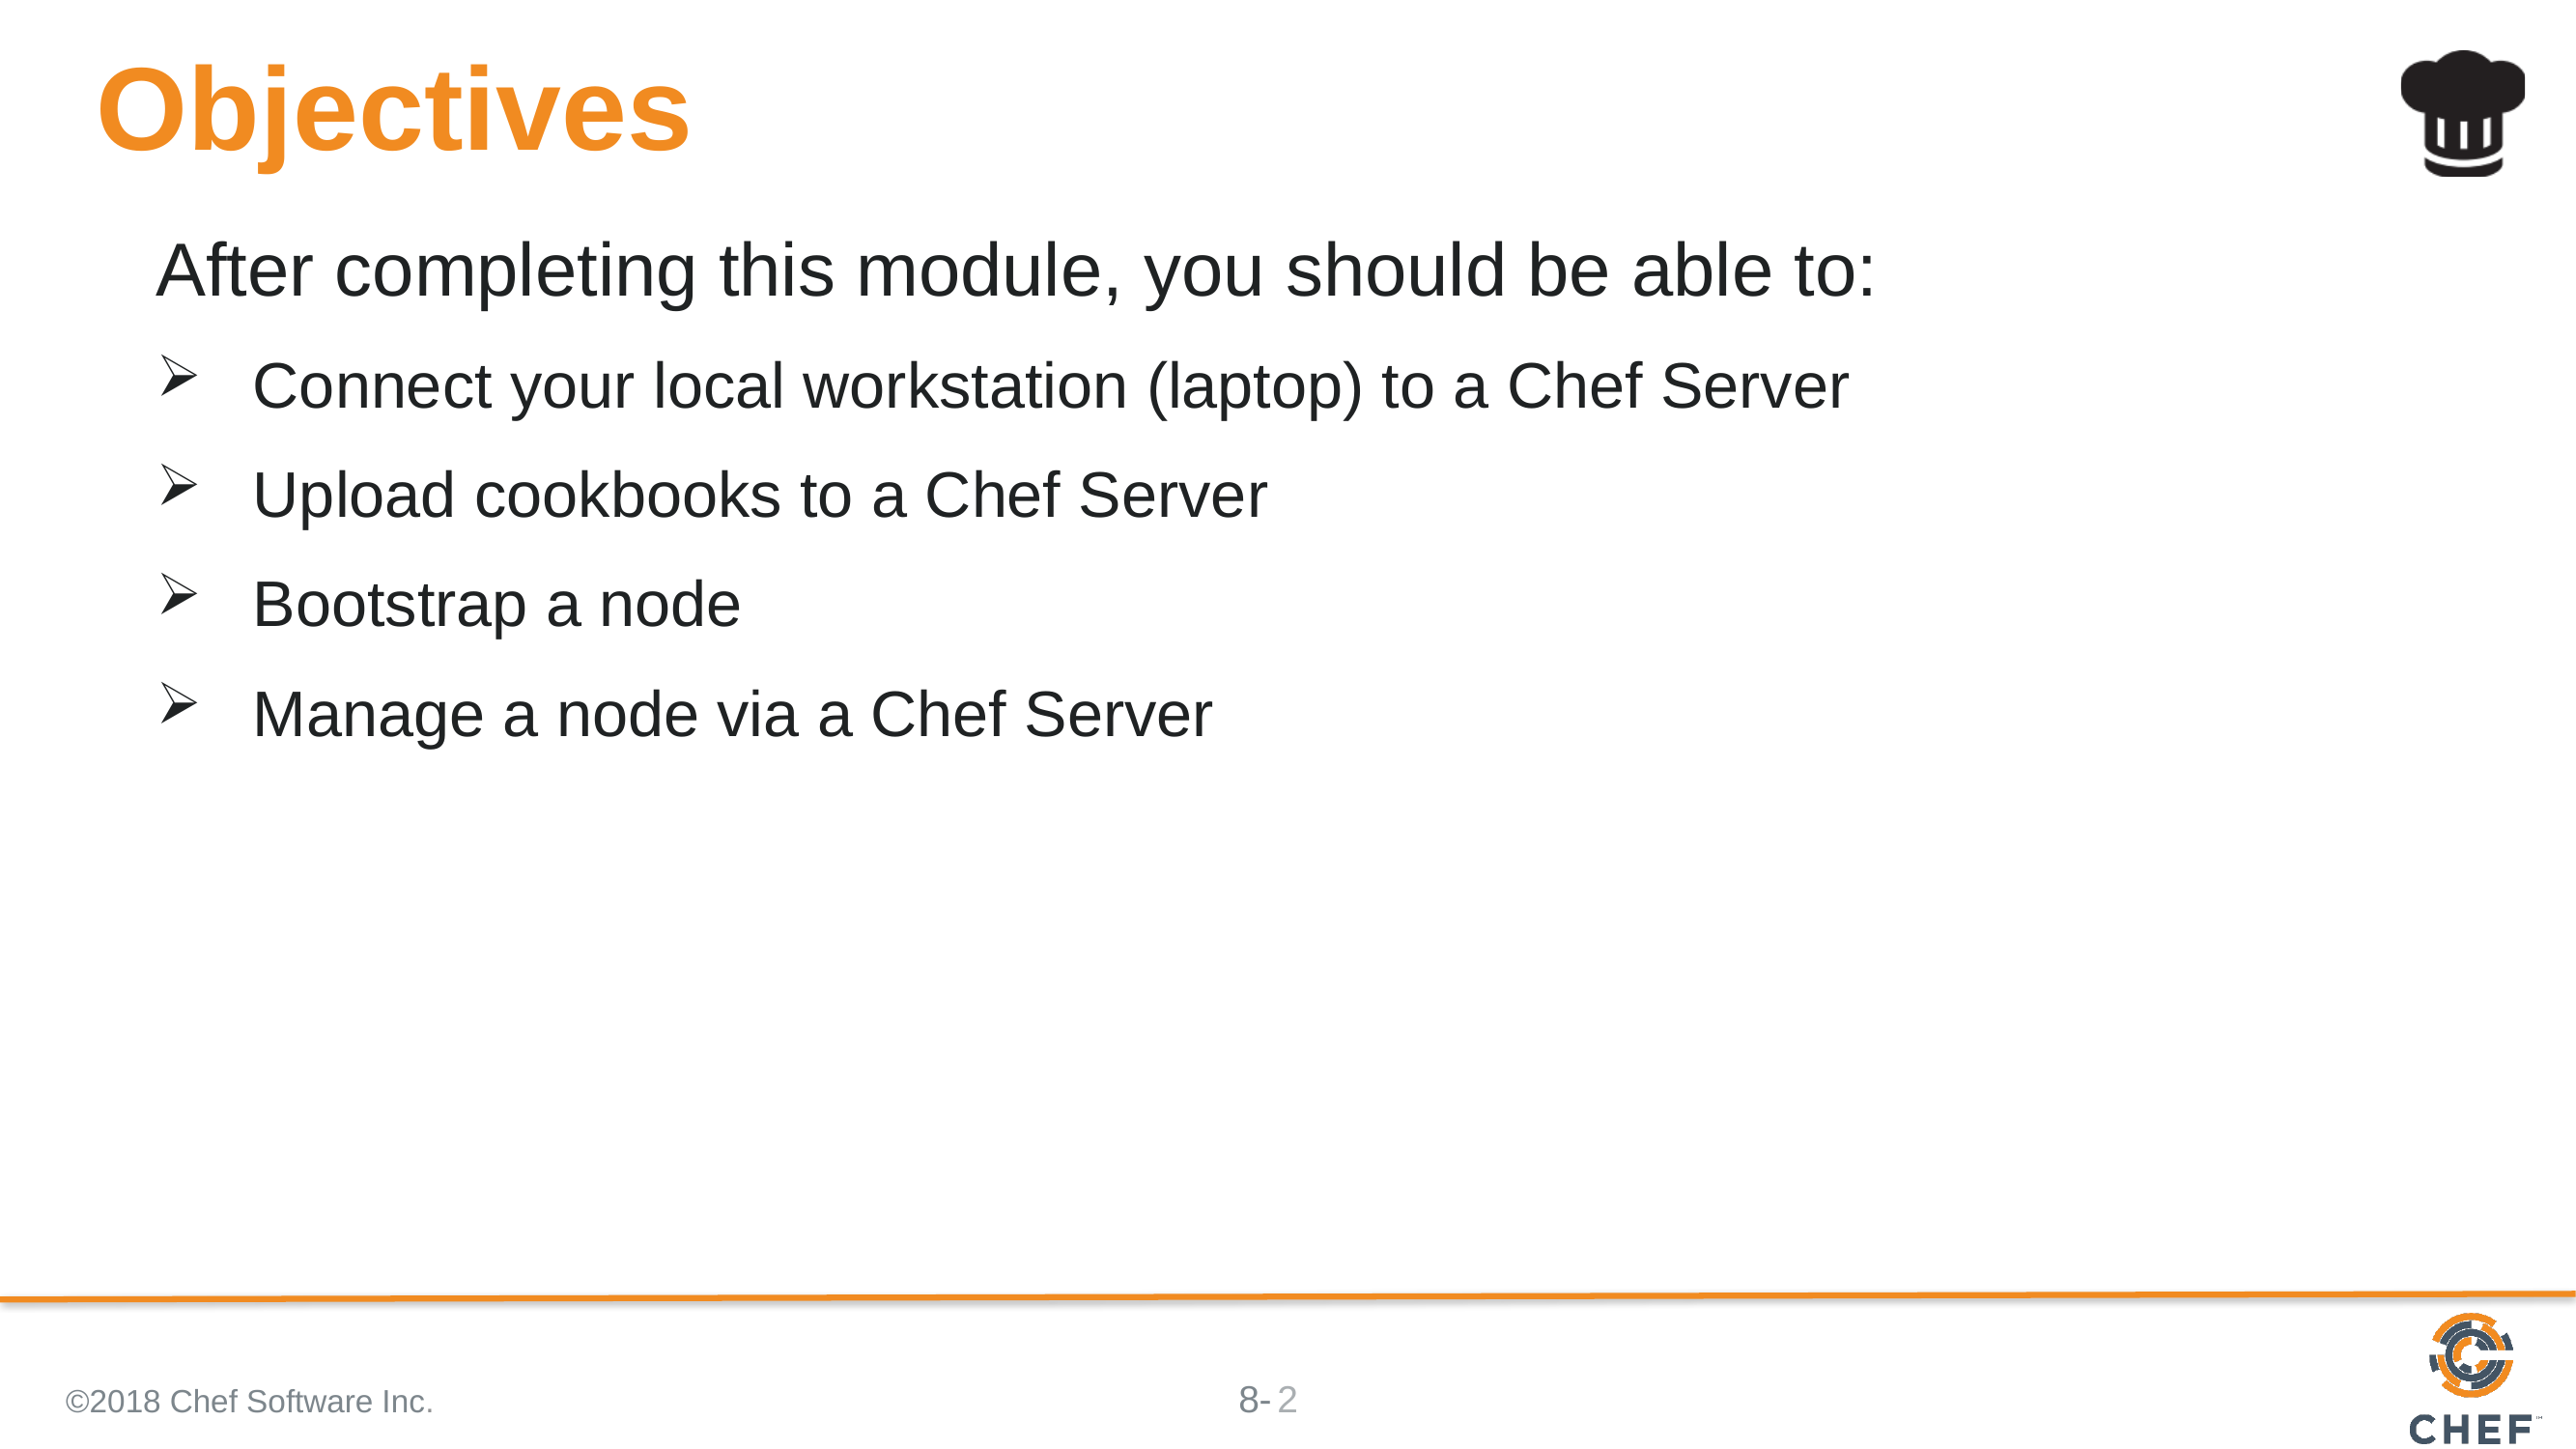

# Objectives
After completing this module, you should be able to:
Connect your local workstation (laptop) to a Chef Server
Upload cookbooks to a Chef Server
Bootstrap a node
Manage a node via a Chef Server

©2018 Chef Software Inc.
2